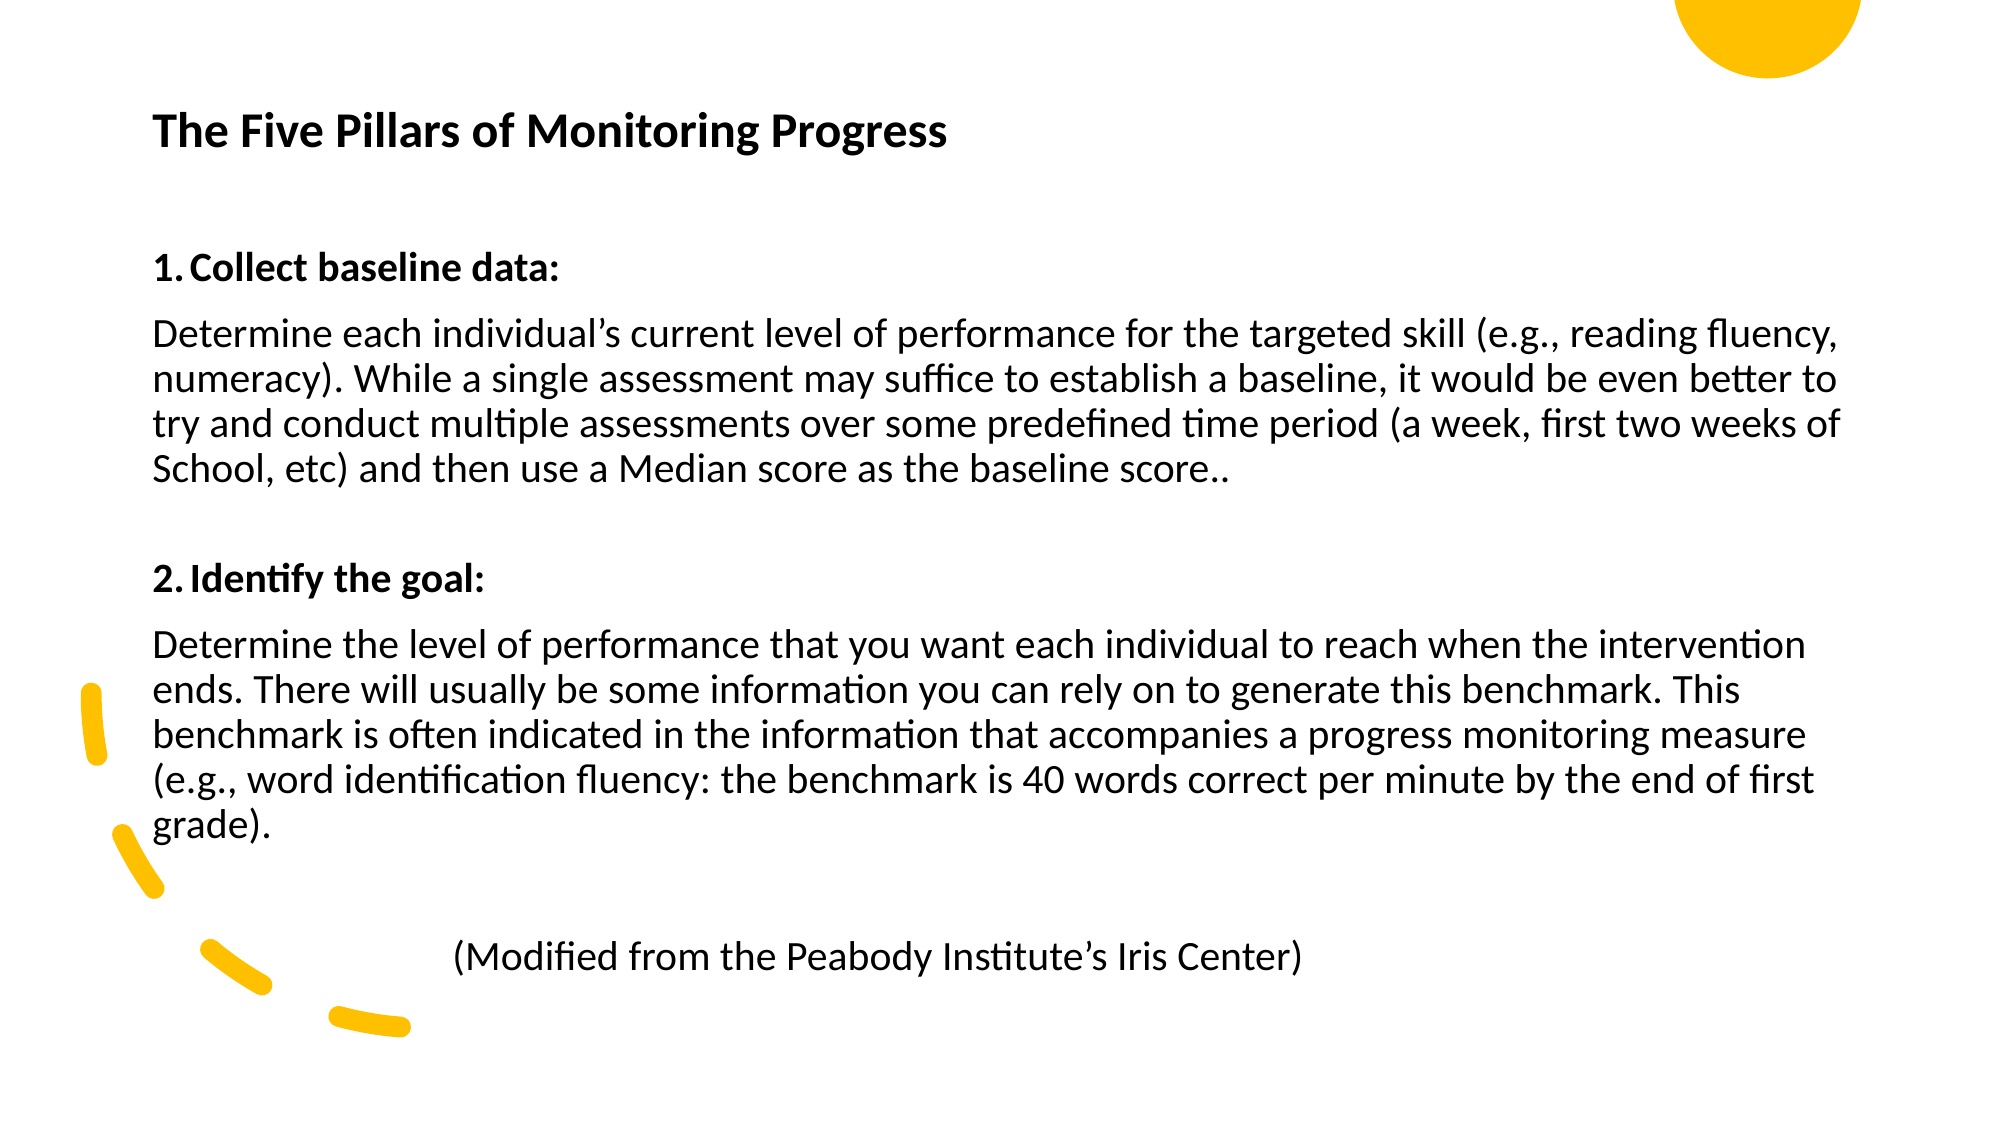

The Five Pillars of Monitoring Progress

Collect baseline data:
Determine each individual’s current level of performance for the targeted skill (e.g., reading fluency, numeracy). While a single assessment may suffice to establish a baseline, it would be even better to try and conduct multiple assessments over some predefined time period (a week, first two weeks of School, etc) and then use a Median score as the baseline score..
Identify the goal:
Determine the level of performance that you want each individual to reach when the intervention ends. There will usually be some information you can rely on to generate this benchmark. This benchmark is often indicated in the information that accompanies a progress monitoring measure (e.g., word identification fluency: the benchmark is 40 words correct per minute by the end of first grade).

		(Modified from the Peabody Institute’s Iris Center)